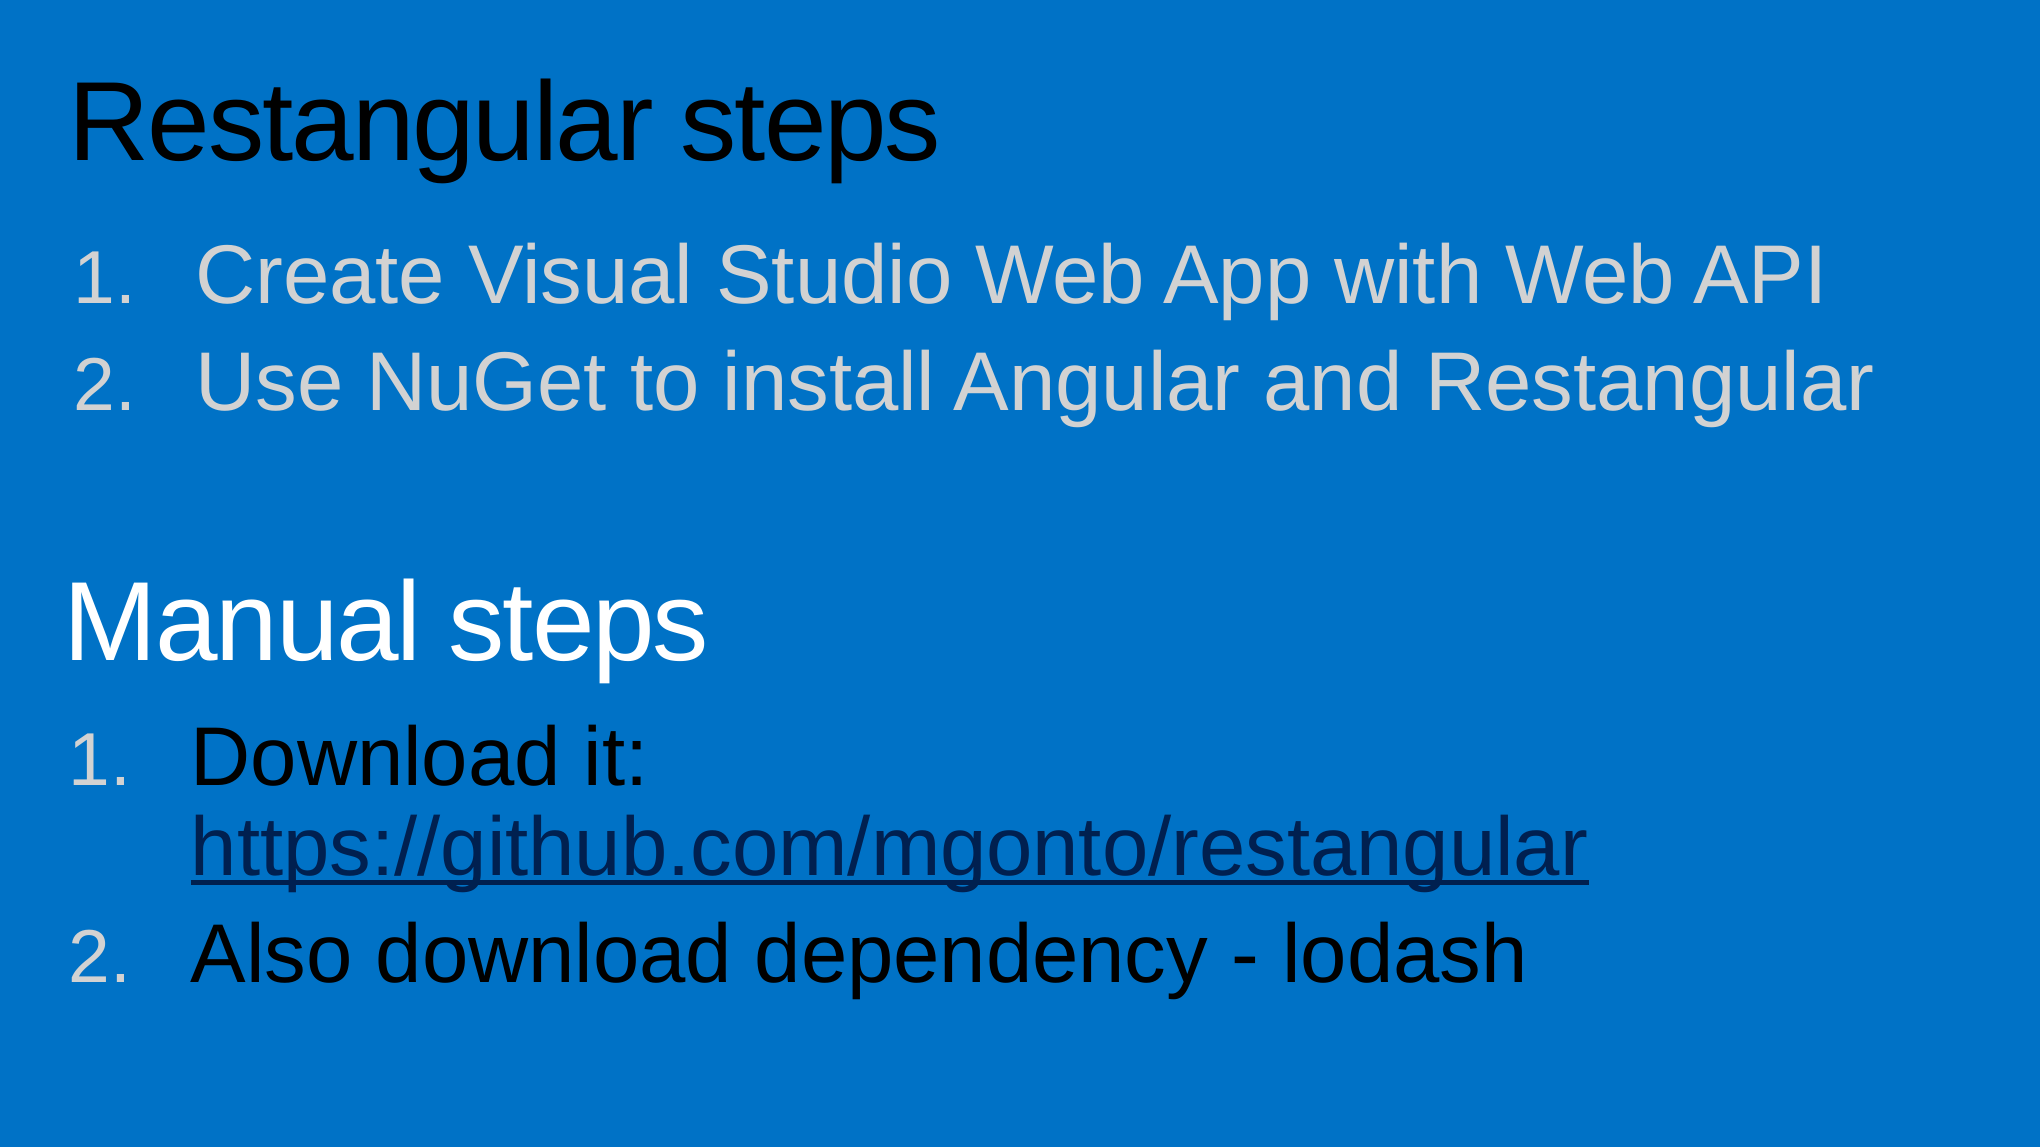

# Restangular steps
Create Visual Studio Web App with Web API
Use NuGet to install Angular and Restangular
Manual steps
Download it: https://github.com/mgonto/restangular
Also download dependency - lodash